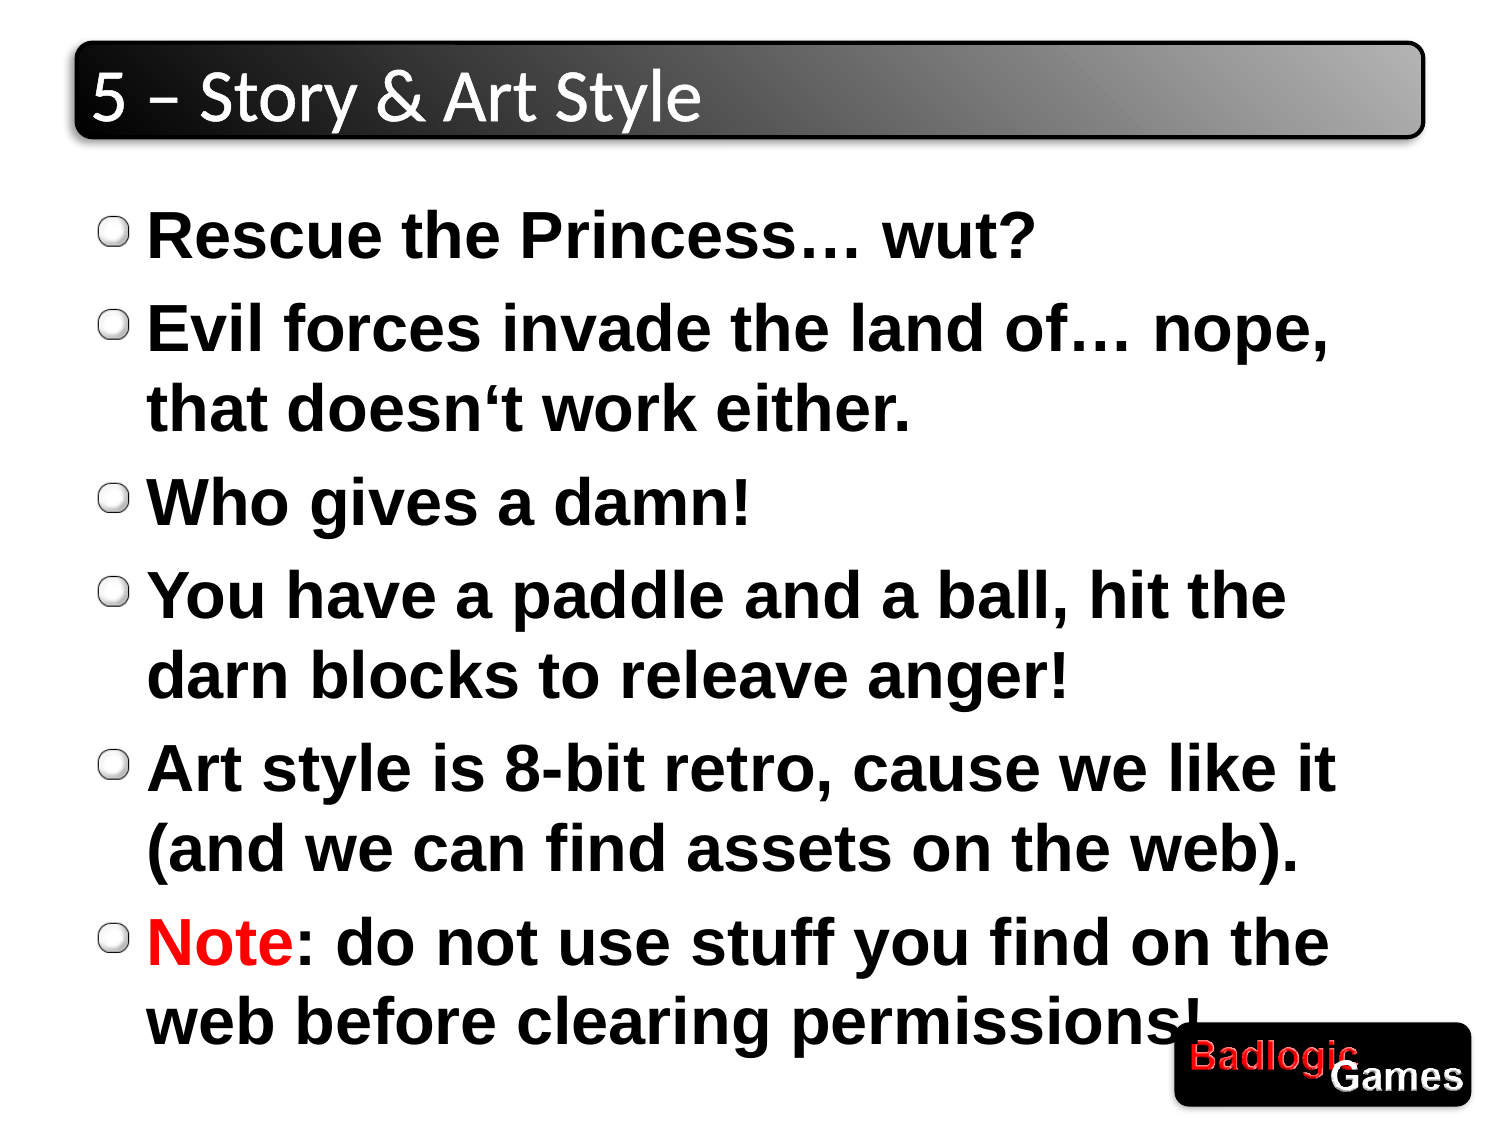

# 5 – Story & Art Style
Rescue the Princess… wut?
Evil forces invade the land of… nope, that doesn‘t work either.
Who gives a damn!
You have a paddle and a ball, hit the darn blocks to releave anger!
Art style is 8-bit retro, cause we like it (and we can find assets on the web).
Note: do not use stuff you find on the web before clearing permissions!